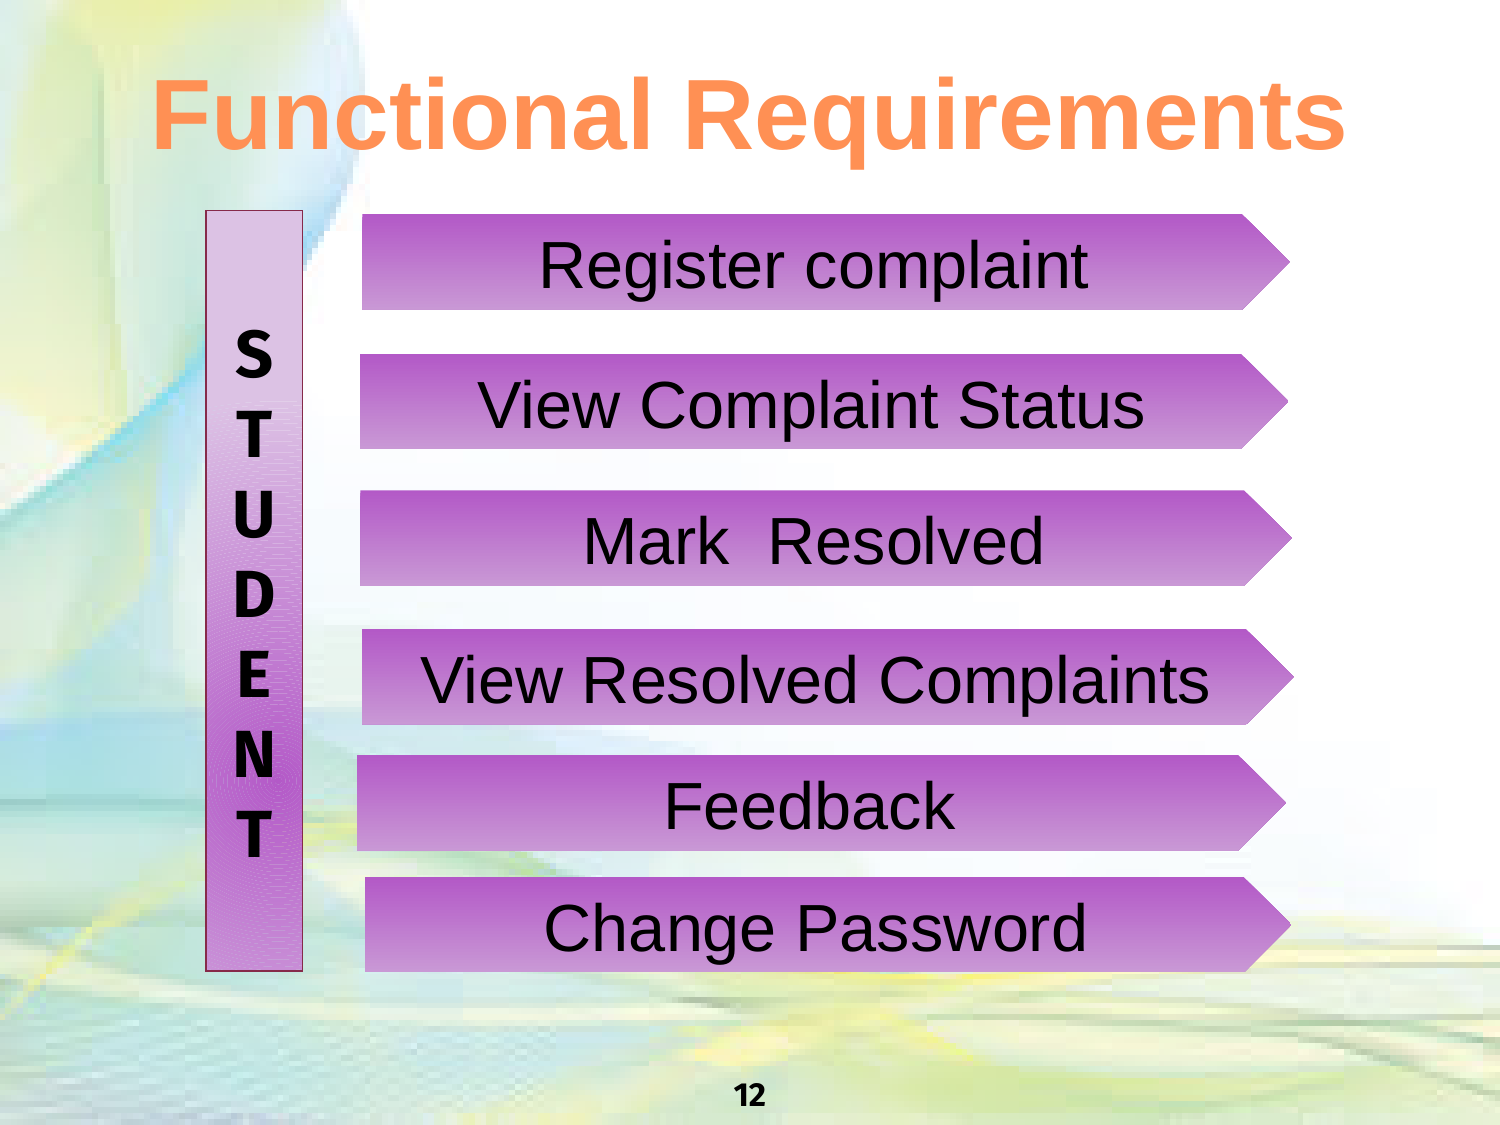

Functional Requirements
S
T
U
D
E
N
T
Register complaint
View Complaint Status
Mark  Resolved
View Resolved Complaints
Feedback
Change Password
12